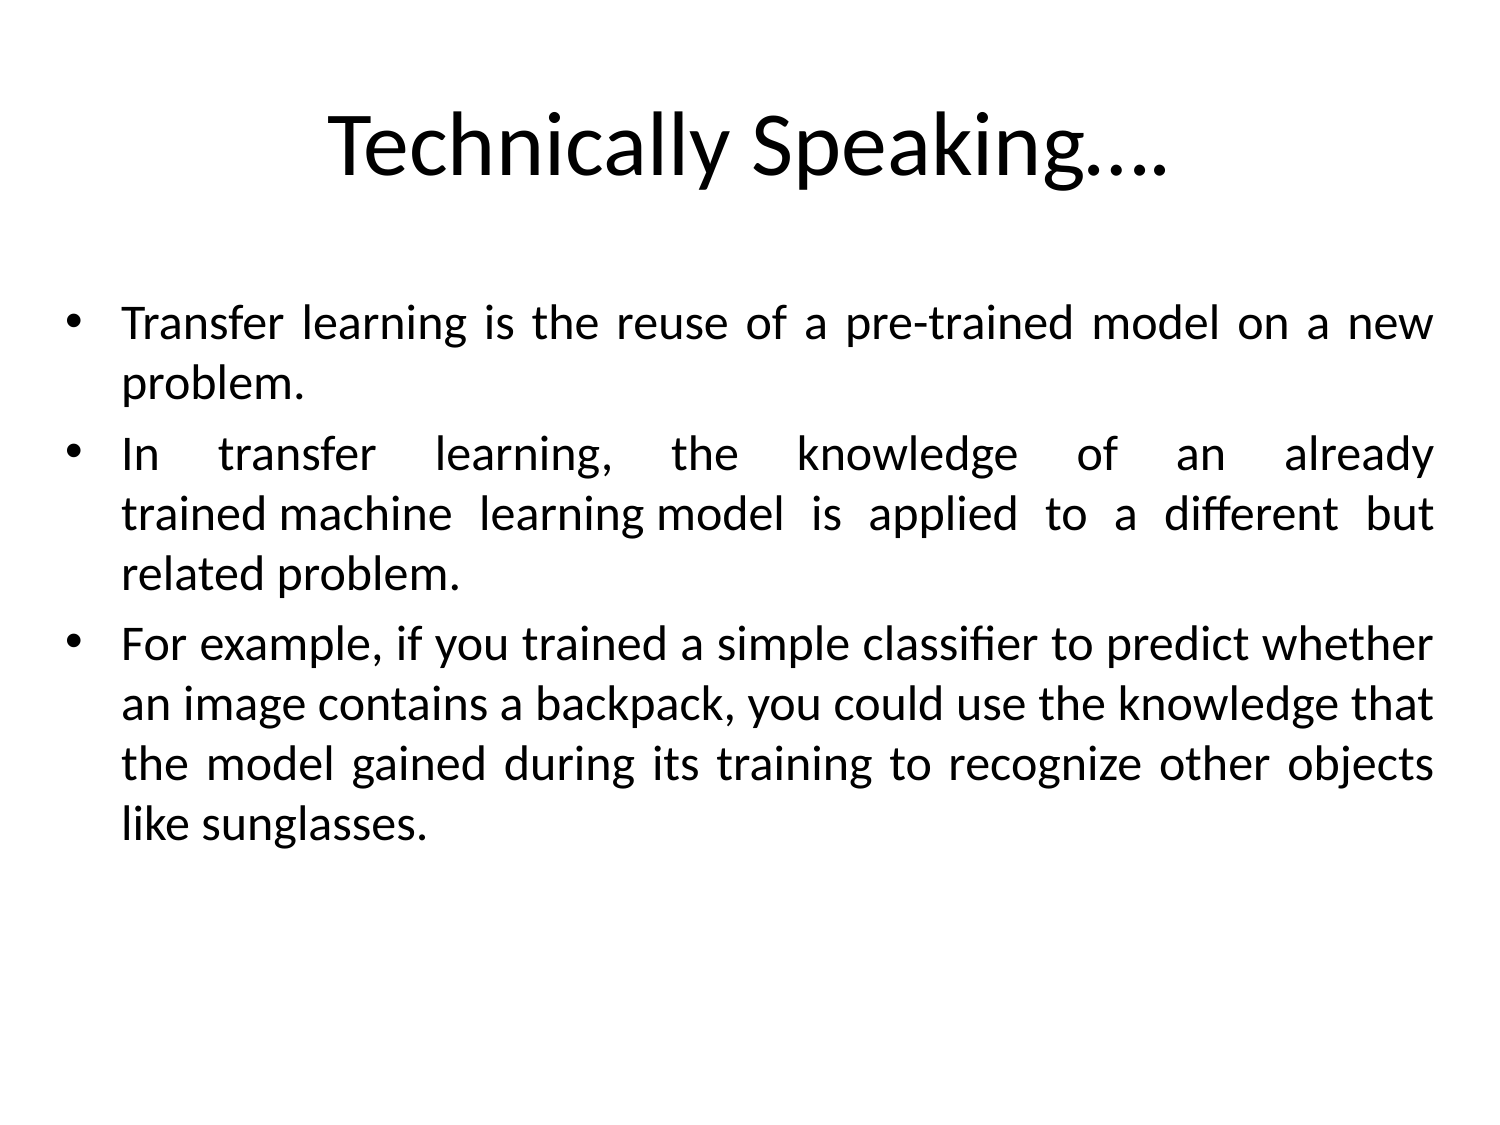

# Technically Speaking….
Transfer learning is the reuse of a pre-trained model on a new problem.
In transfer learning, the knowledge of an already trained machine learning model is applied to a different but related problem.
For example, if you trained a simple classifier to predict whether an image contains a backpack, you could use the knowledge that the model gained during its training to recognize other objects like sunglasses.